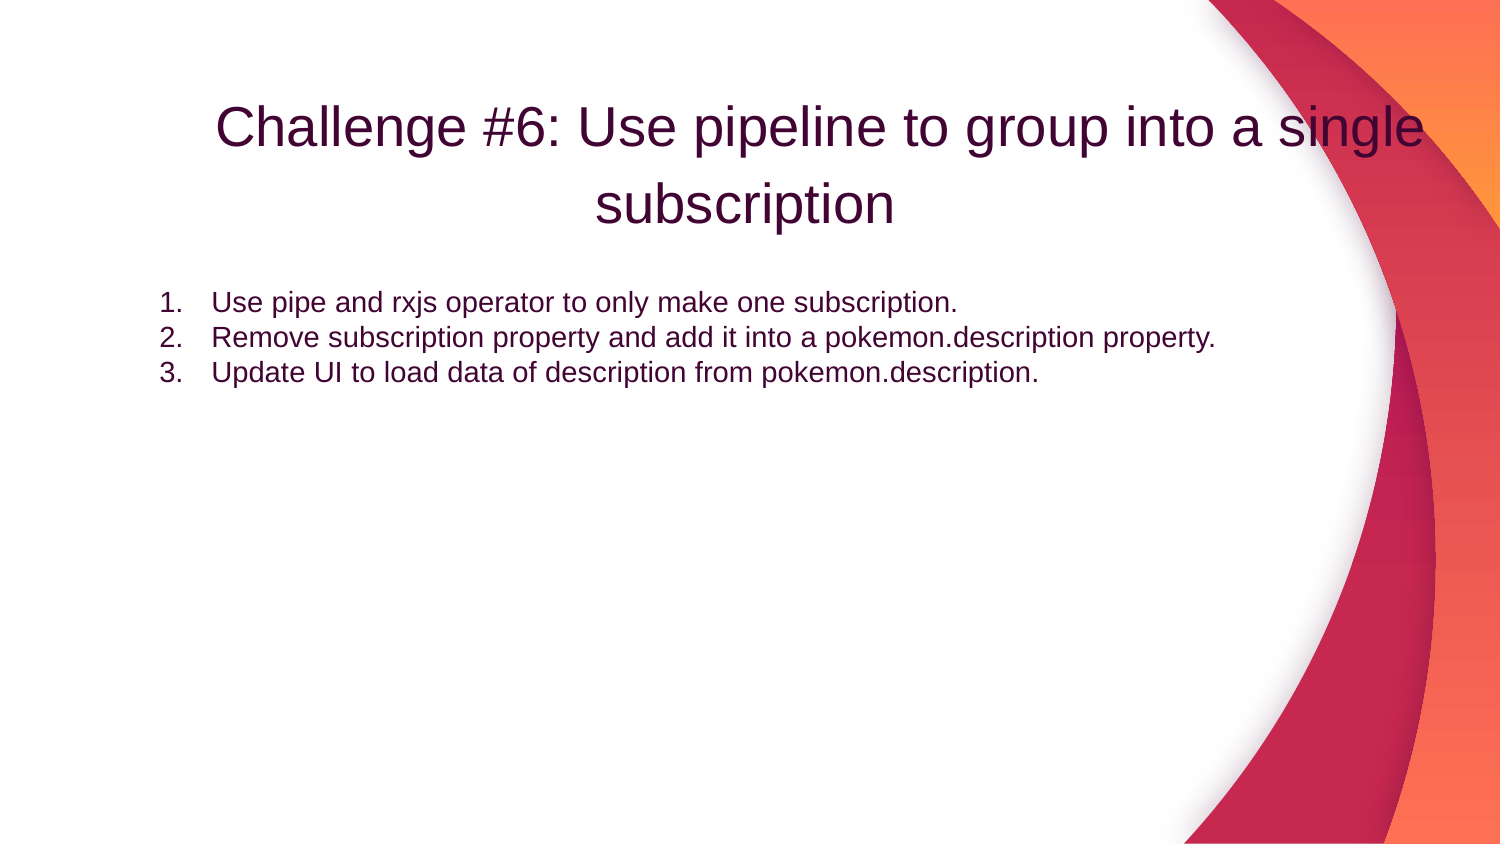

Challenge #6: Use pipeline to group into a single subscription

Use pipe and rxjs operator to only make one subscription.
Remove subscription property and add it into a pokemon.description property.
Update UI to load data of description from pokemon.description.